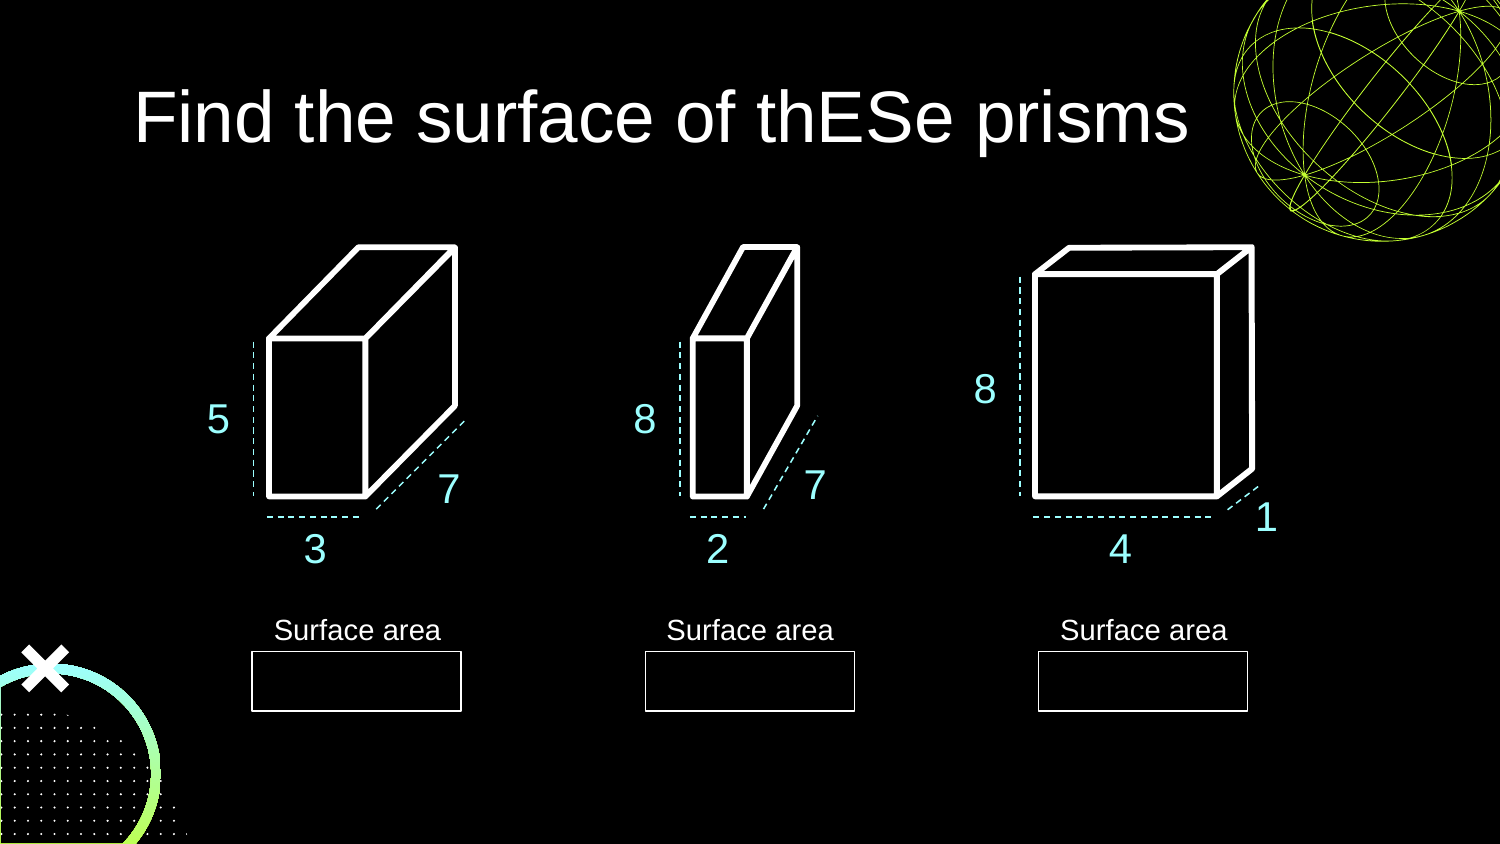

# Find the surface of thESe prisms

8
8
5
7
7
1
3
2
4
Surface area
Surface area
Surface area